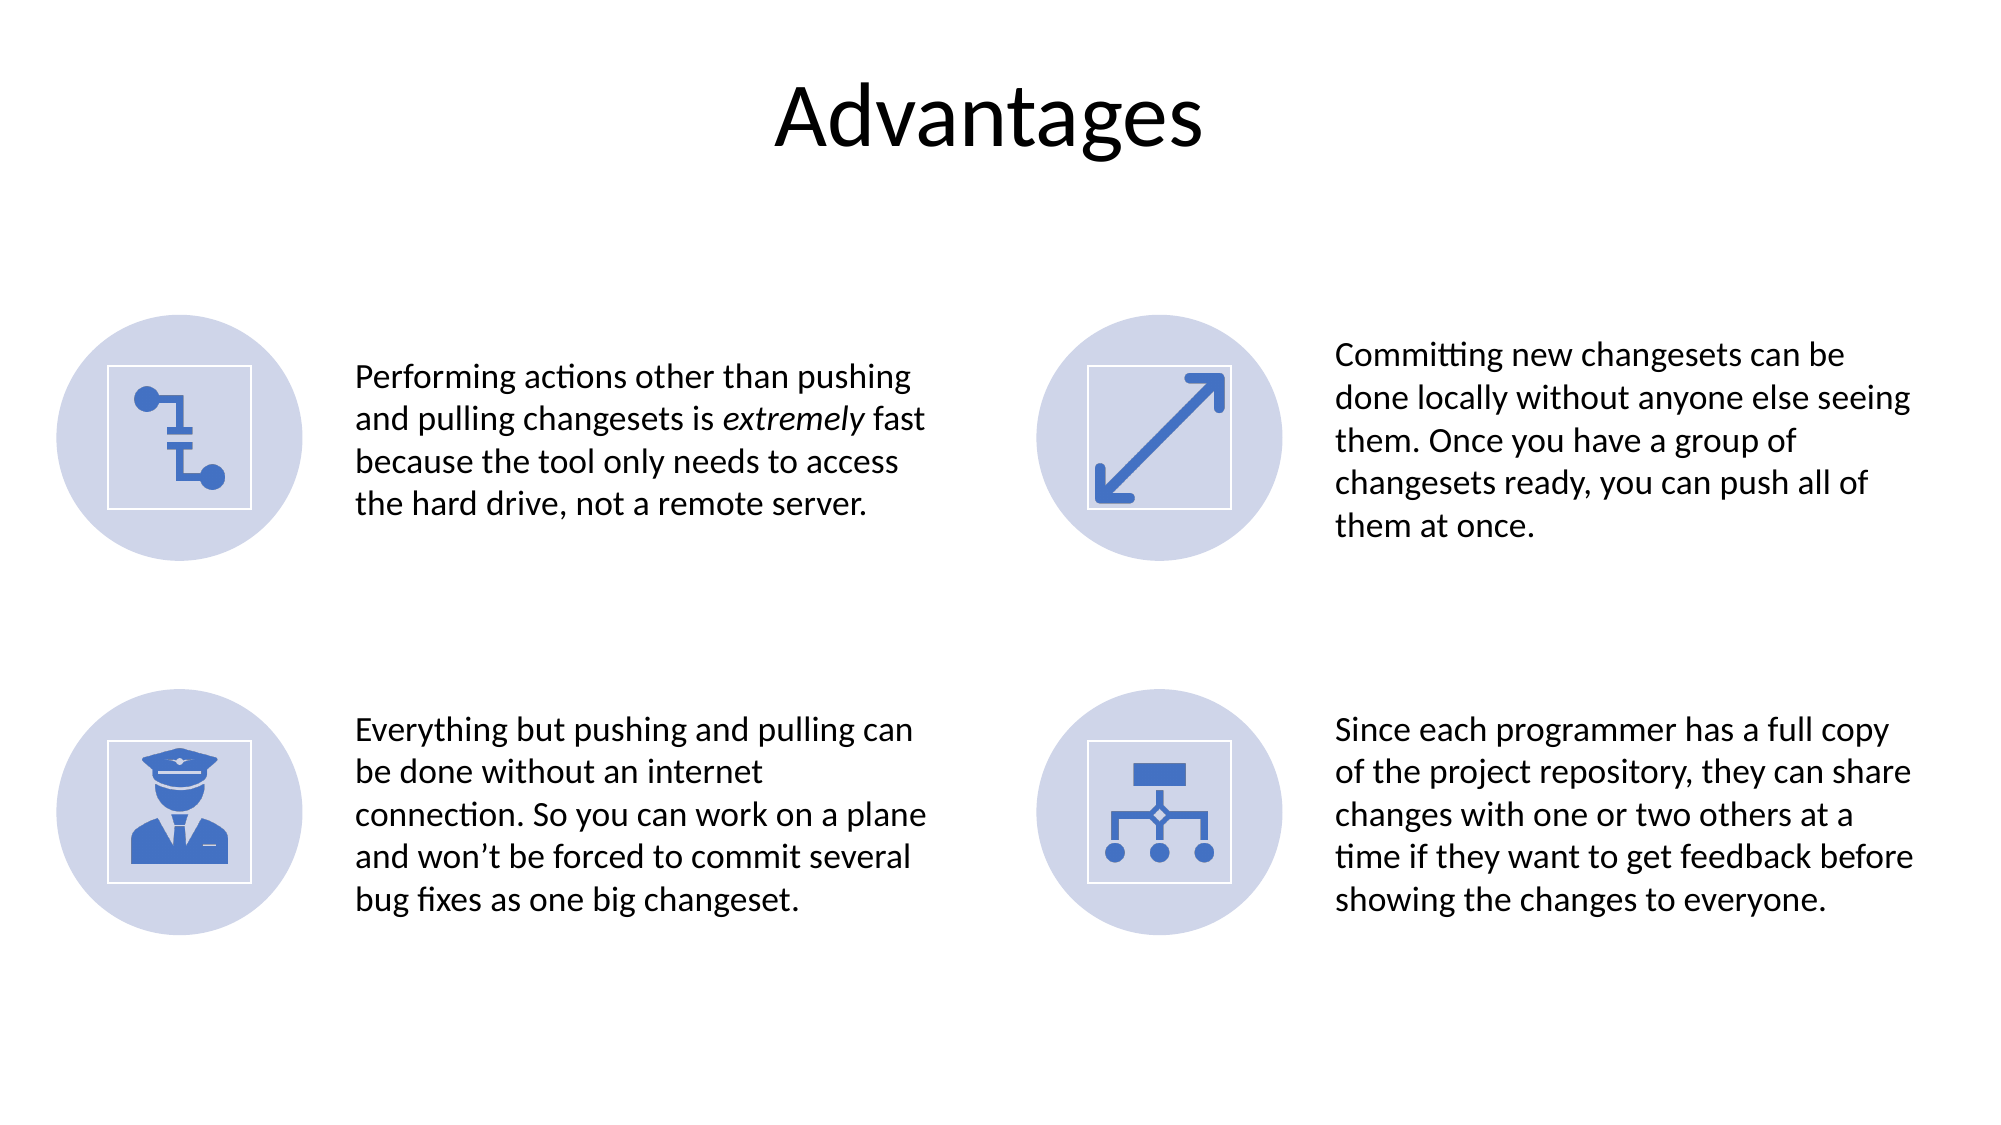

# Advantages
Performing actions other than pushing and pulling changesets is extremely fast because the tool only needs to access the hard drive, not a remote server.
Committing new changesets can be done locally without anyone else seeing them. Once you have a group of changesets ready, you can push all of them at once.
Everything but pushing and pulling can be done without an internet connection. So you can work on a plane and won’t be forced to commit several bug fixes as one big changeset.
Since each programmer has a full copy of the project repository, they can share changes with one or two others at a time if they want to get feedback before showing the changes to everyone.